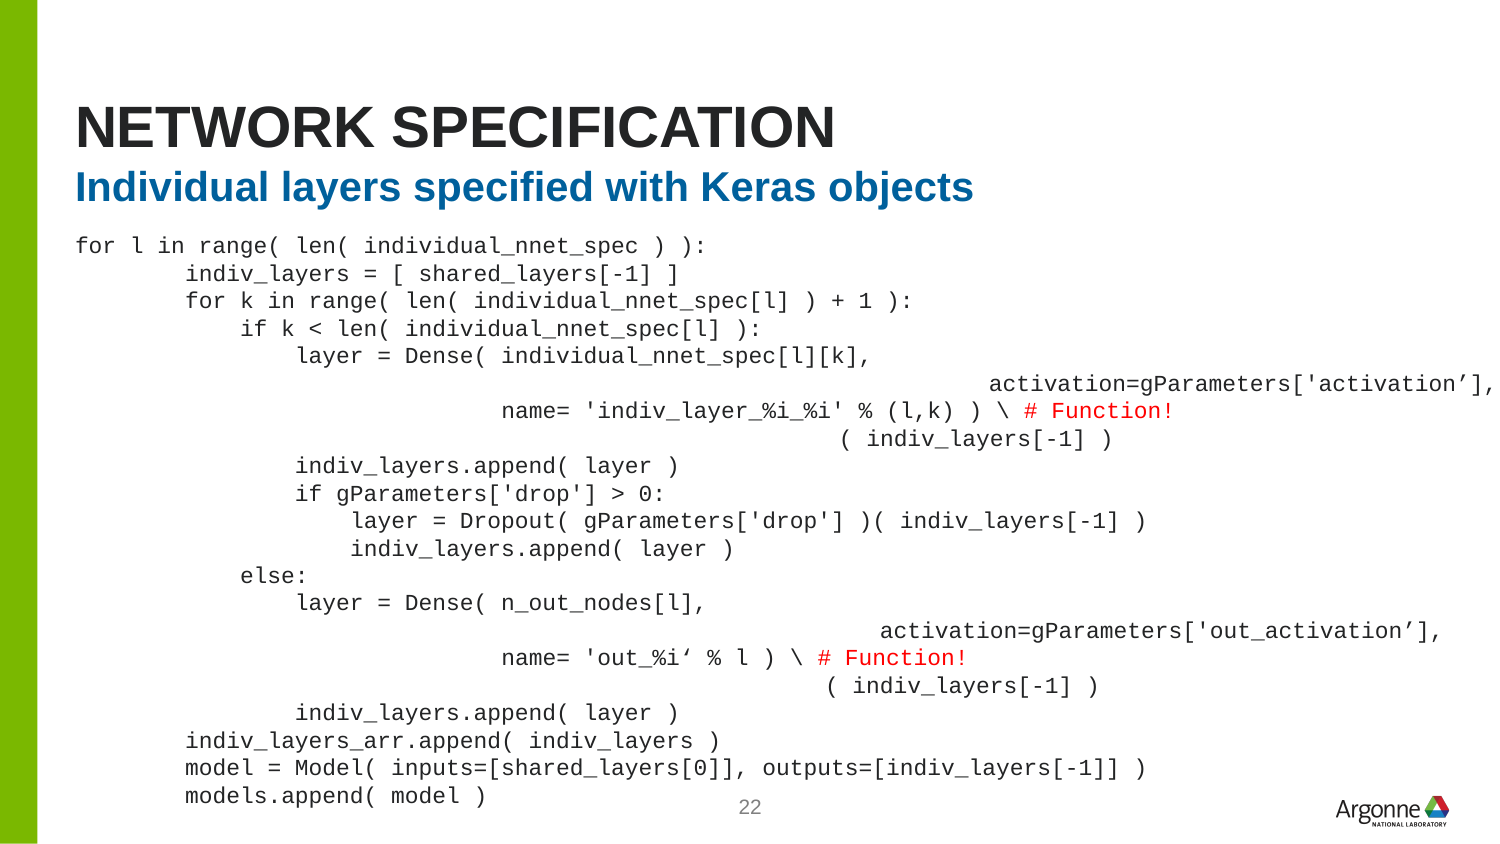

# Network specification
Individual layers specified with Keras objects
for l in range( len( individual_nnet_spec ) ):
        indiv_layers = [ shared_layers[-1] ]
        for k in range( len( individual_nnet_spec[l] ) + 1 ):
            if k < len( individual_nnet_spec[l] ):
                layer = Dense( individual_nnet_spec[l][k],
						 activation=gParameters['activation’],
                               name= 'indiv_layer_%i_%i' % (l,k) ) \ # Function!
					 ( indiv_layers[-1] )
                indiv_layers.append( layer )
                if gParameters['drop'] > 0:
                    layer = Dropout( gParameters['drop'] )( indiv_layers[-1] )
                    indiv_layers.append( layer )
            else:
                layer = Dense( n_out_nodes[l],
					    activation=gParameters['out_activation’],
                               name= 'out_%i‘ % l ) \ # Function!
					( indiv_layers[-1] )
                indiv_layers.append( layer )
        indiv_layers_arr.append( indiv_layers )
        model = Model( inputs=[shared_layers[0]], outputs=[indiv_layers[-1]] )
        models.append( model )
22